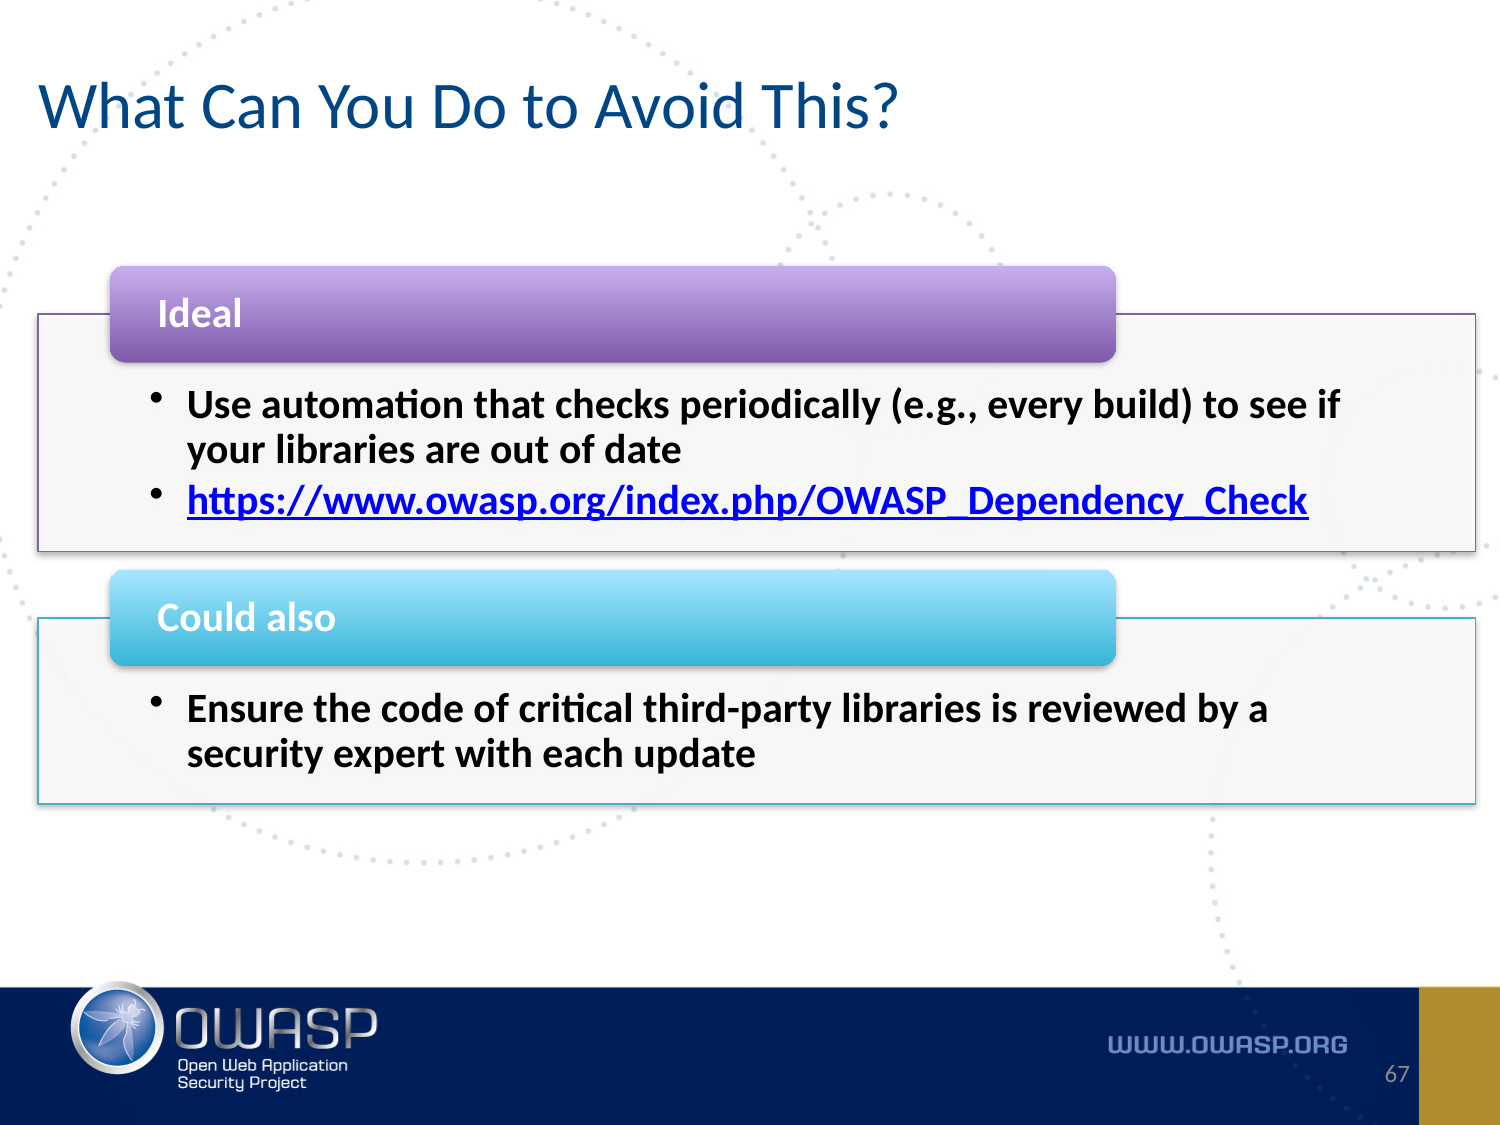

# What Can You Do to Avoid This?
Use automation that checks periodically (e.g., every build) to see if your libraries are out of date
https://www.owasp.org/index.php/OWASP_Dependency_Check
Ideal
Ensure the code of critical third-party libraries is reviewed by a security expert with each update
Could also
67